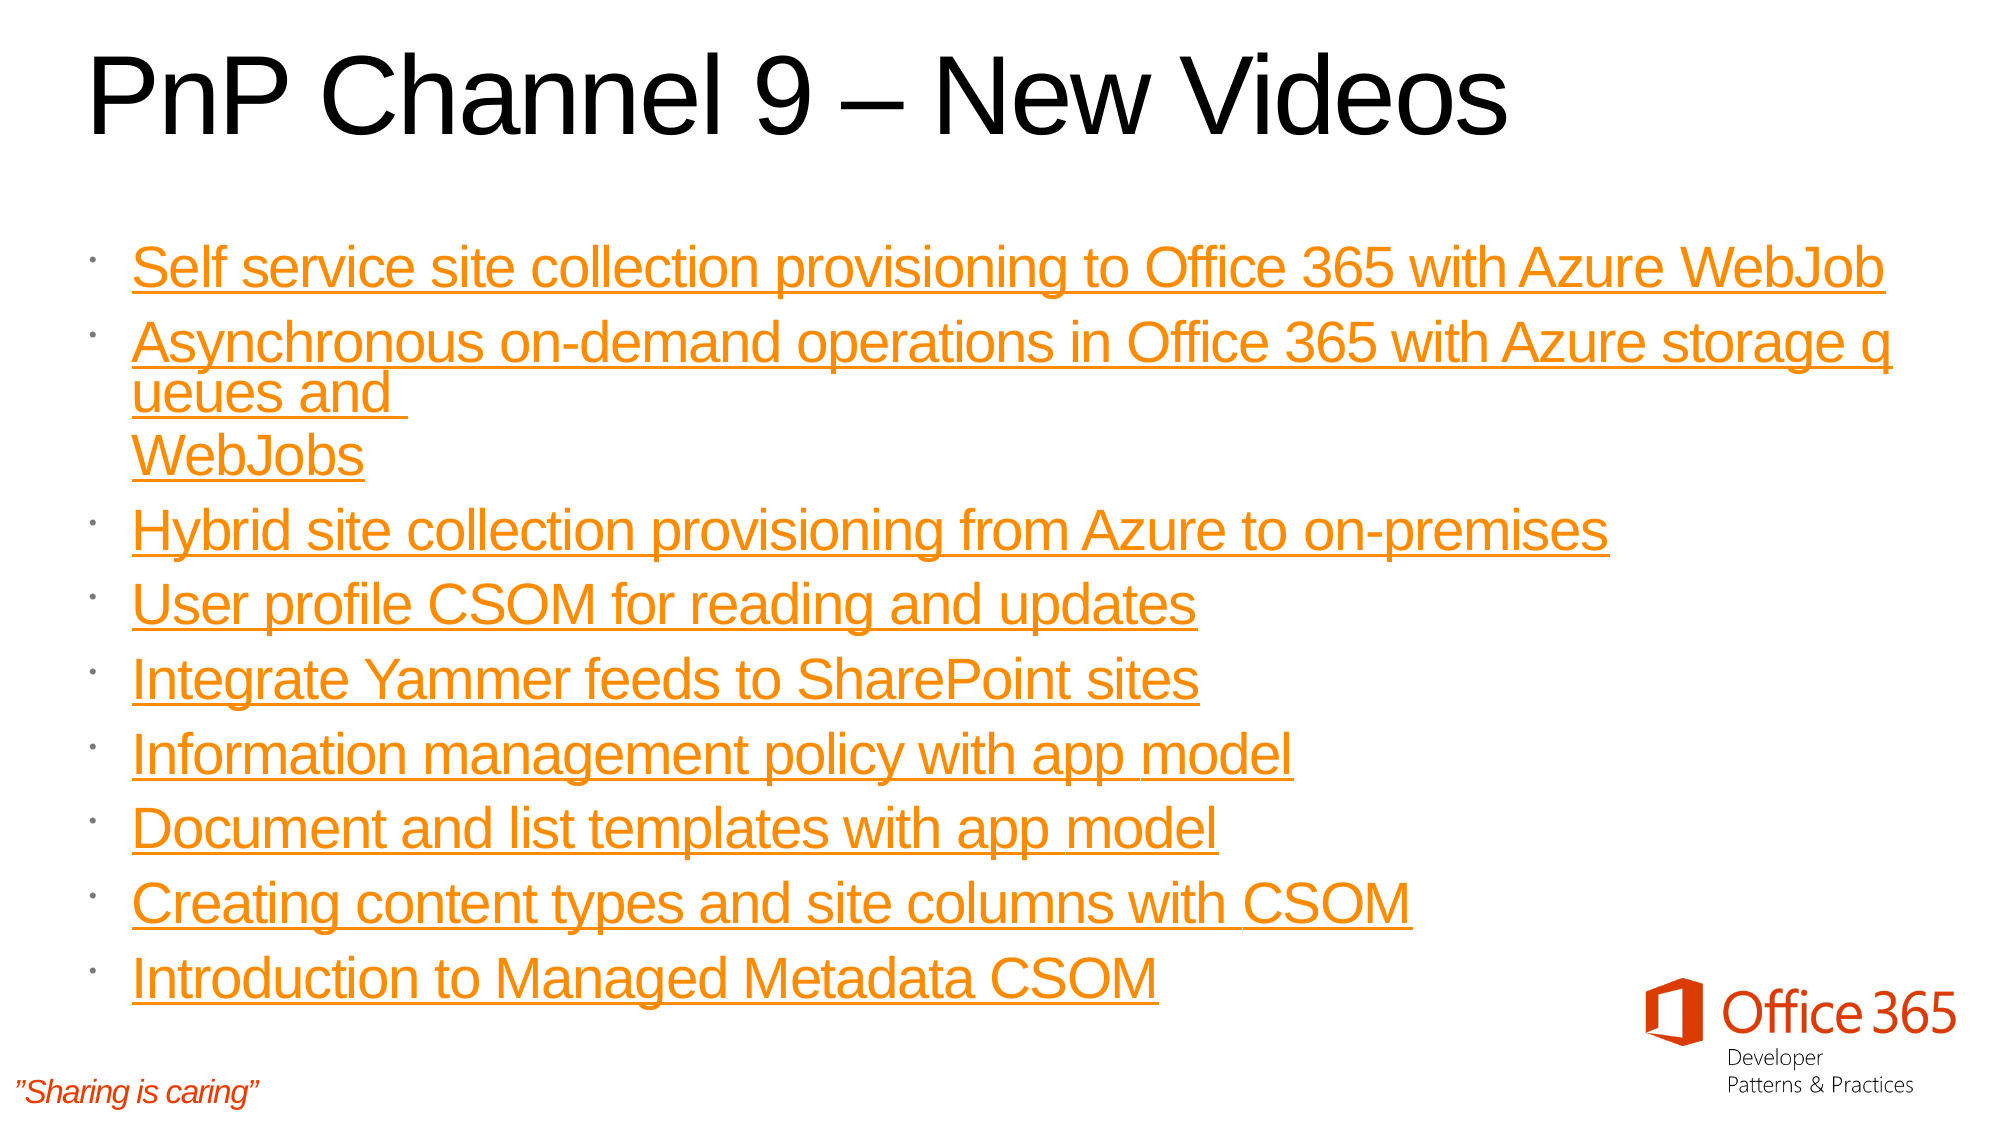

# PnP Channel 9 – New Videos
Self service site collection provisioning to Office 365 with Azure WebJob
Asynchronous on-demand operations in Office 365 with Azure storage queues and WebJobs
Hybrid site collection provisioning from Azure to on-premises
User profile CSOM for reading and updates
Integrate Yammer feeds to SharePoint sites
Information management policy with app model
Document and list templates with app model
Creating content types and site columns with CSOM
Introduction to Managed Metadata CSOM